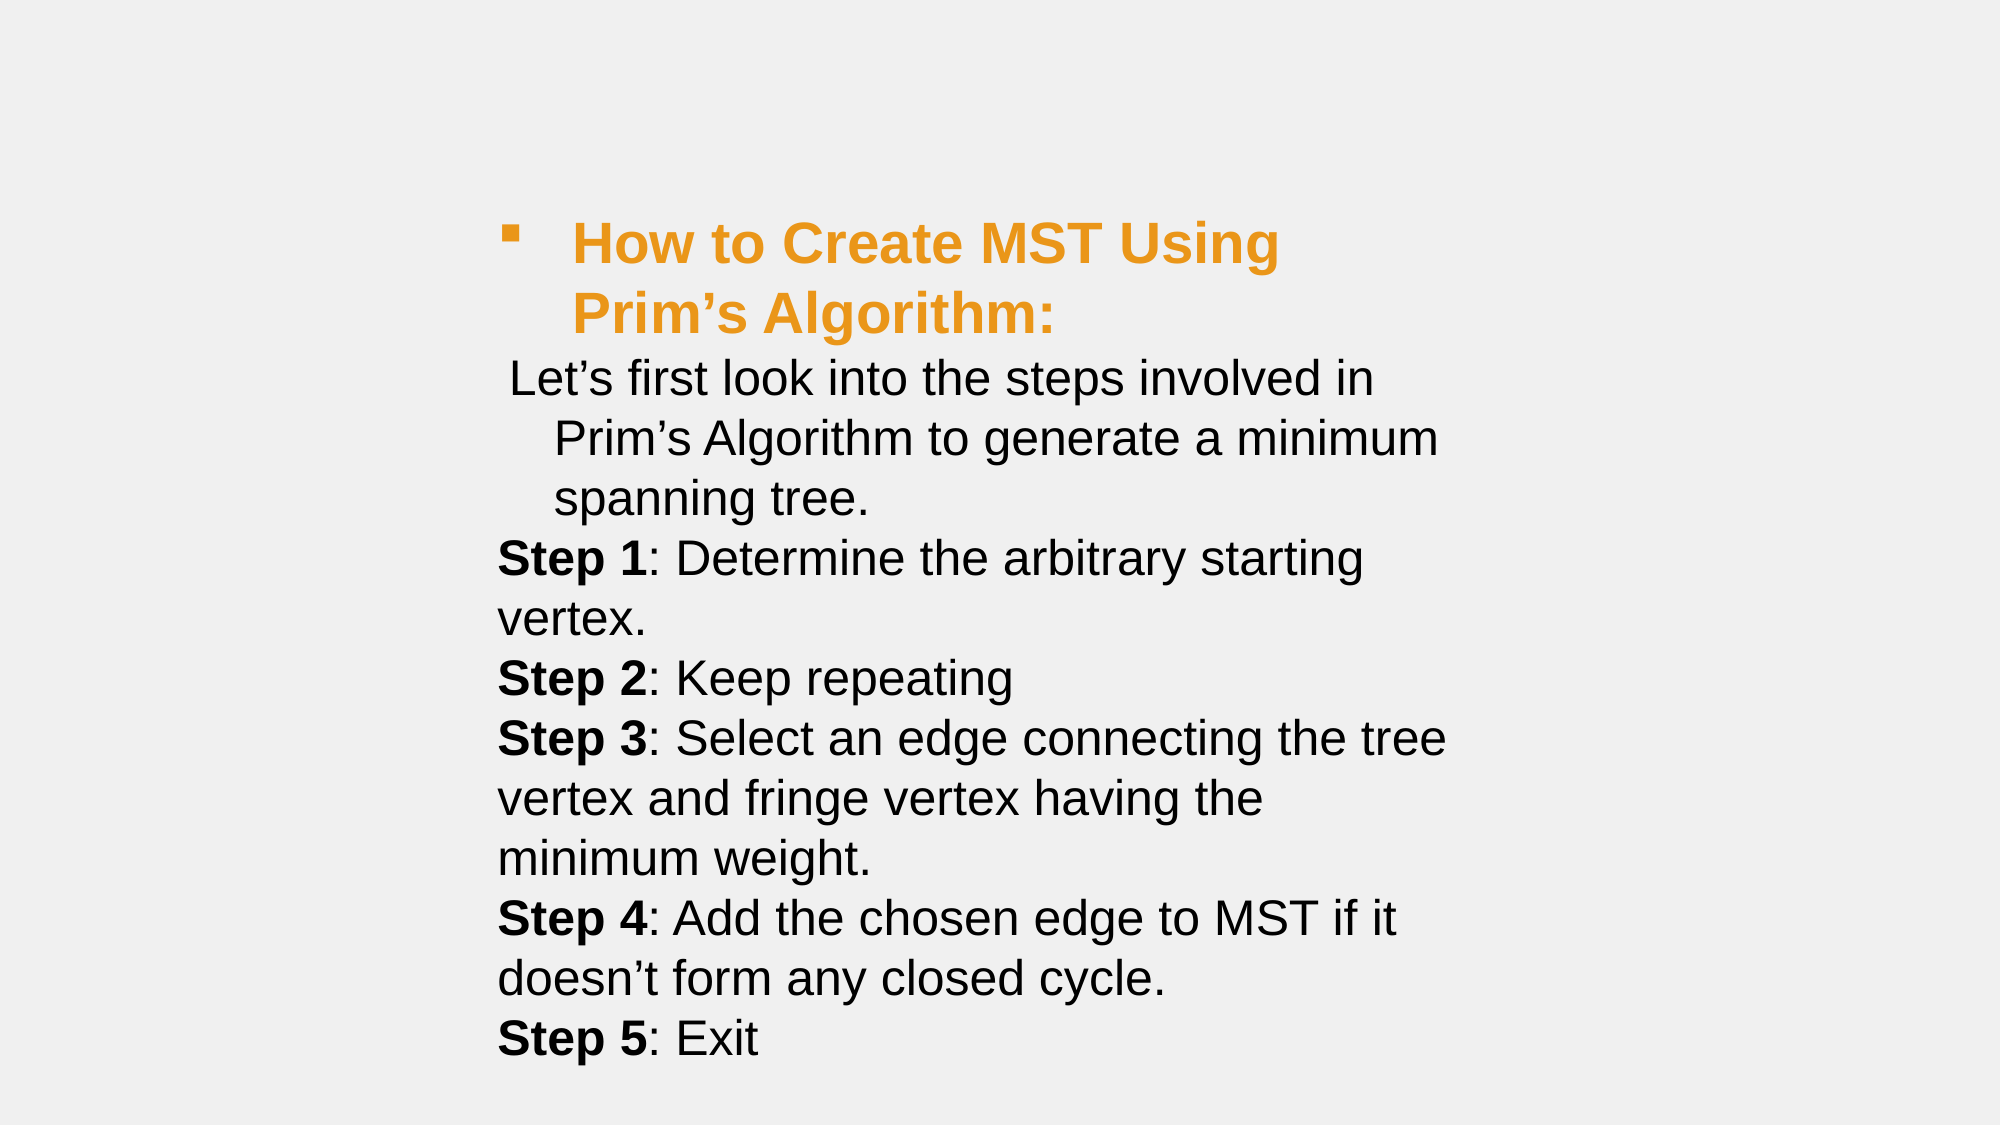

How to Create MST Using Prim’s Algorithm:
 Let’s first look into the steps involved in Prim’s Algorithm to generate a minimum spanning tree.
Step 1: Determine the arbitrary starting vertex.
Step 2: Keep repeating
Step 3: Select an edge connecting the tree vertex and fringe vertex having the minimum weight.
Step 4: Add the chosen edge to MST if it doesn’t form any closed cycle.
Step 5: Exit